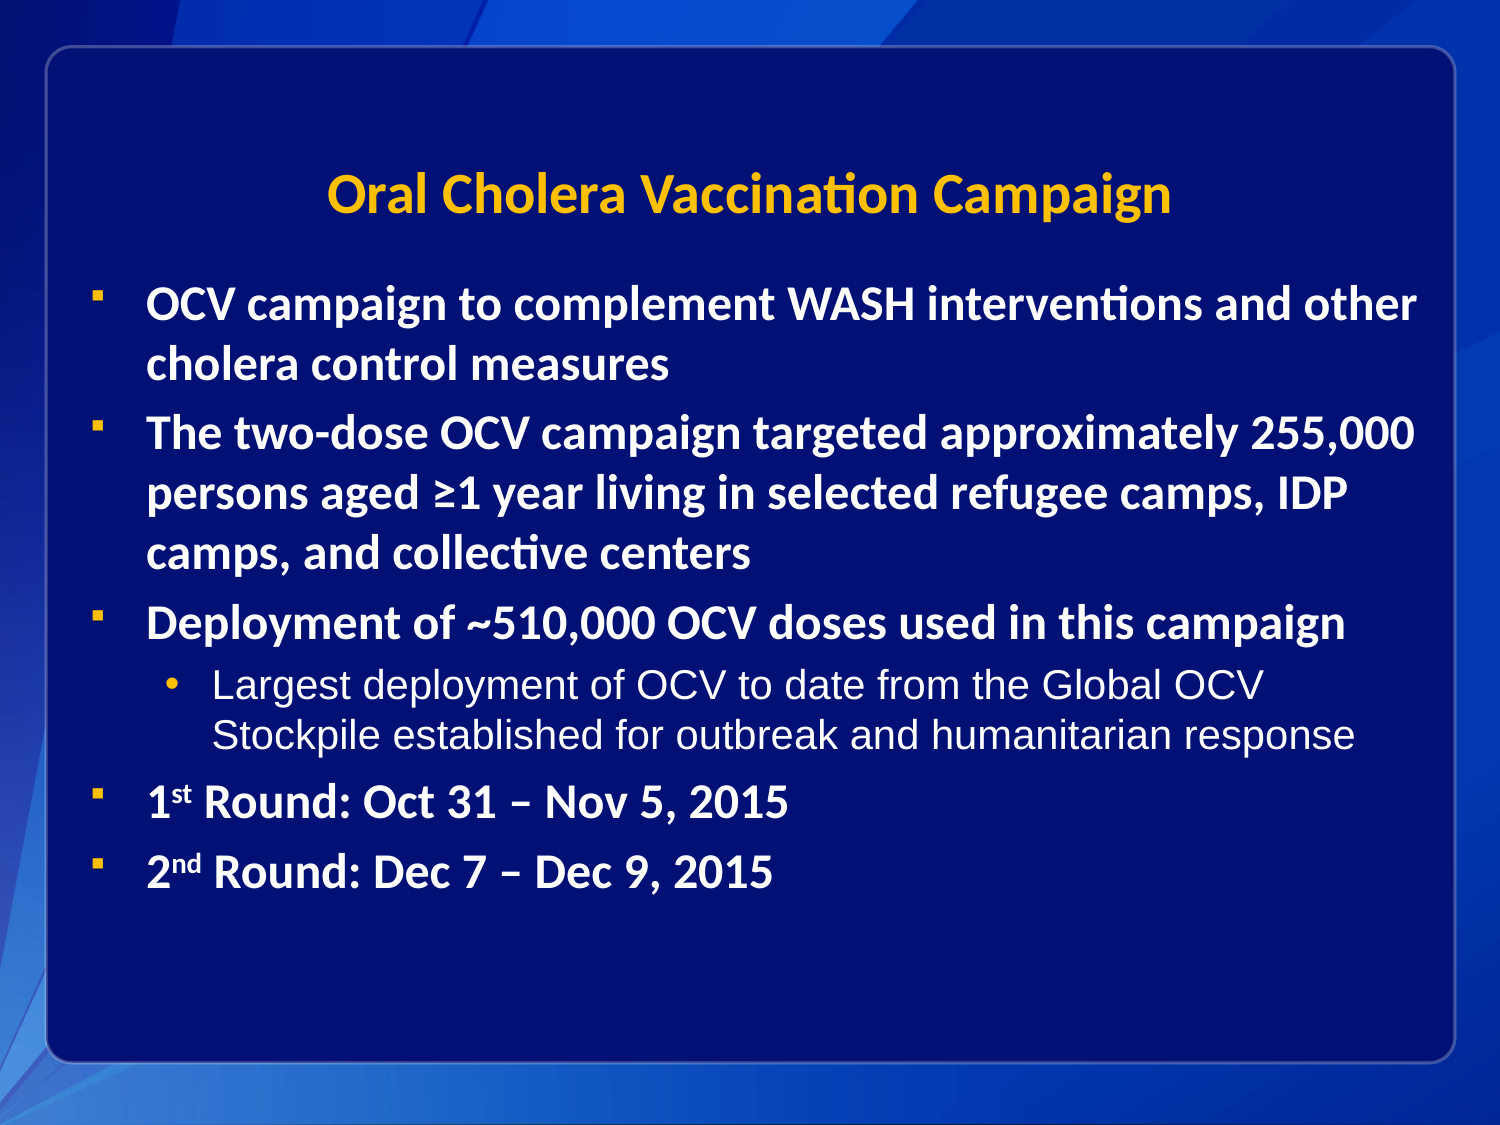

# Oral Cholera Vaccination Campaign
OCV campaign to complement WASH interventions and other cholera control measures
The two-dose OCV campaign targeted approximately 255,000 persons aged ≥1 year living in selected refugee camps, IDP camps, and collective centers
Deployment of ~510,000 OCV doses used in this campaign
Largest deployment of OCV to date from the Global OCV Stockpile established for outbreak and humanitarian response
1st Round: Oct 31 – Nov 5, 2015
2nd Round: Dec 7 – Dec 9, 2015